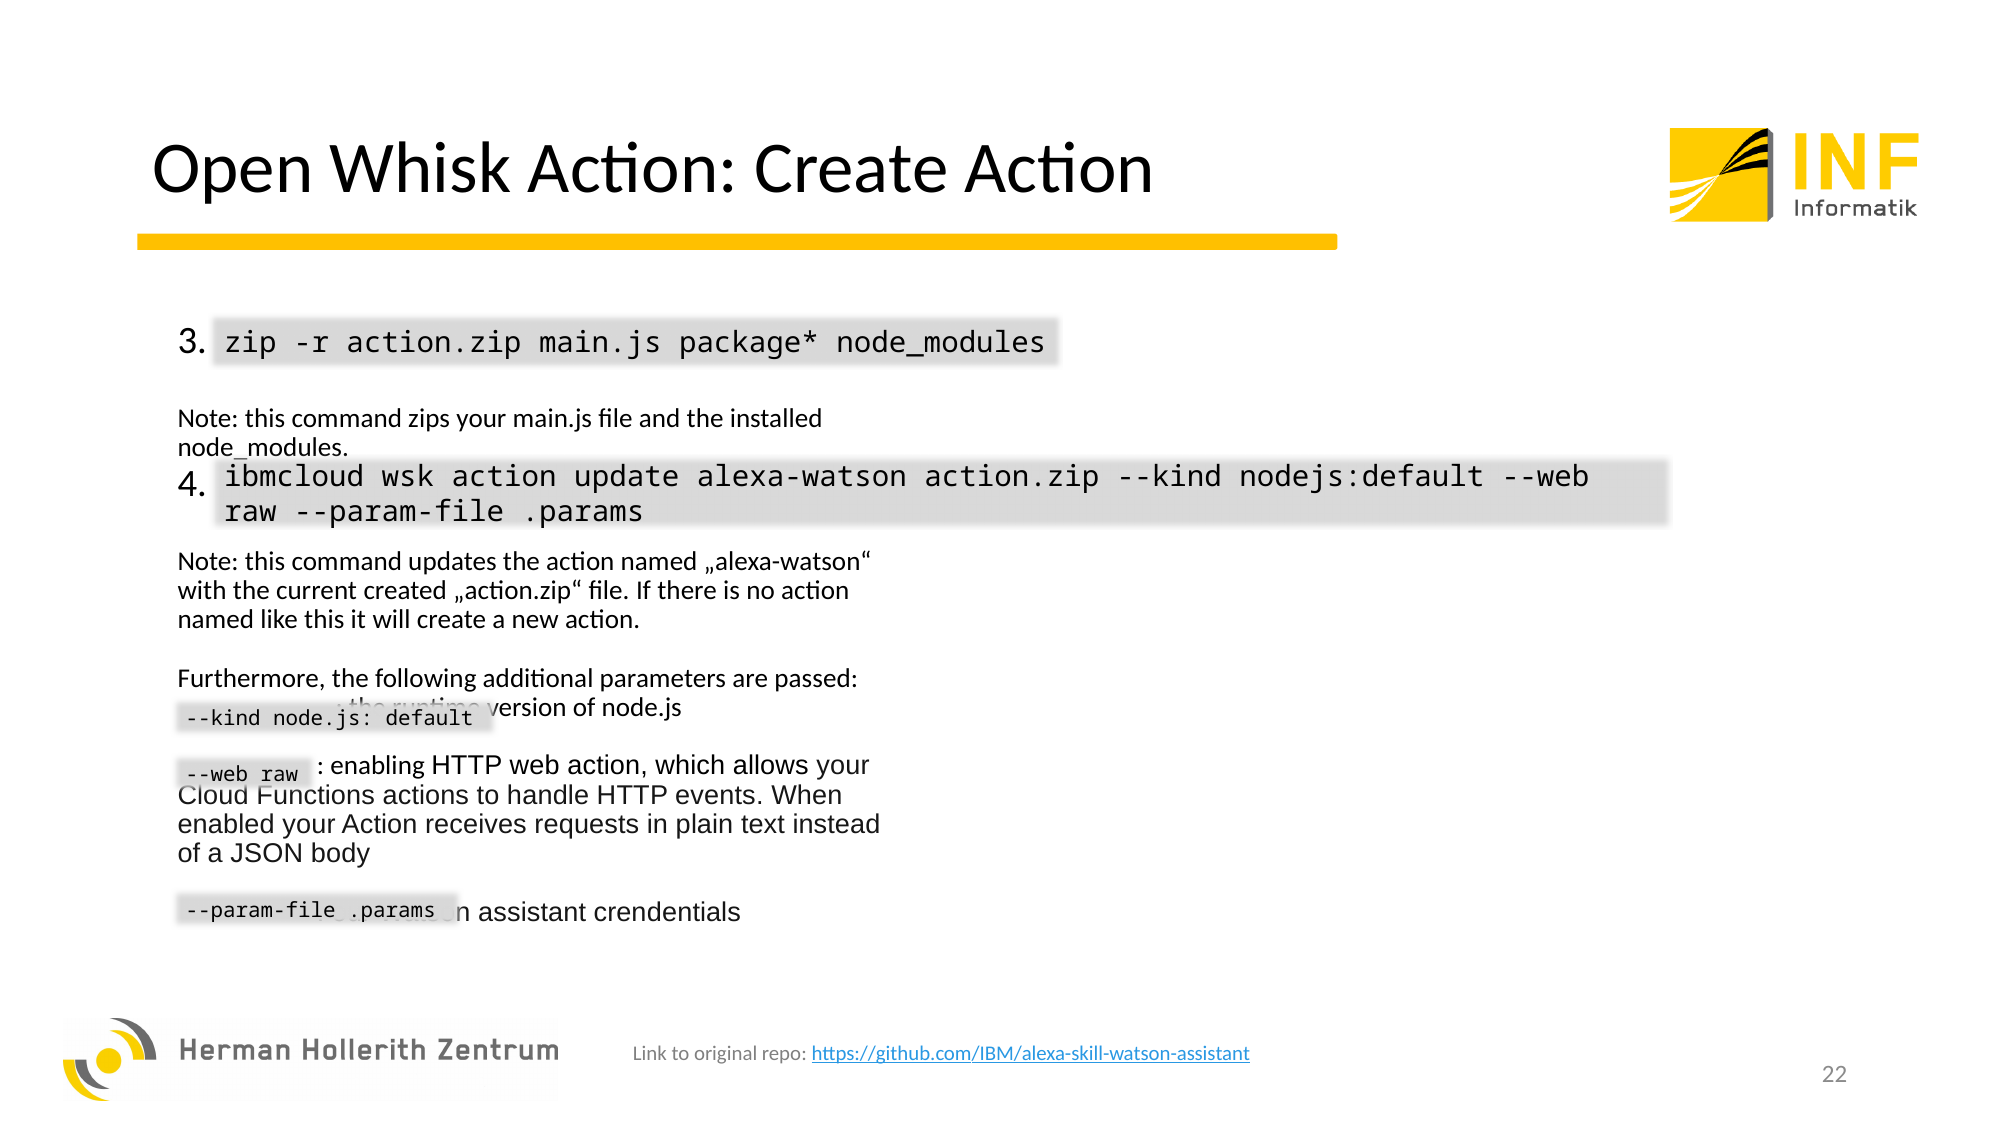

# Open Whisk Action: Create Action

3.
Note: this command zips your main.js file and the installed node_modules.
4.
Note: this command updates the action named „alexa-watson“ with the current created „action.zip“ file. If there is no action named like this it will create a new action.
Furthermore, the following additional parameters are passed:
		   : the runtime version of node.js
	: enabling HTTP web action, which allows your Cloud Functions actions to handle HTTP events. When enabled your Action receives requests in plain text instead of a JSON body
		: our Watson assistant crendentials
zip -r action.zip main.js package* node_modules
ibmcloud wsk action update alexa-watson action.zip --kind nodejs:default --web raw --param-file .params
--kind node.js: default
--web raw
--param-file .params
Link to original repo: https://github.com/IBM/alexa-skill-watson-assistant
22